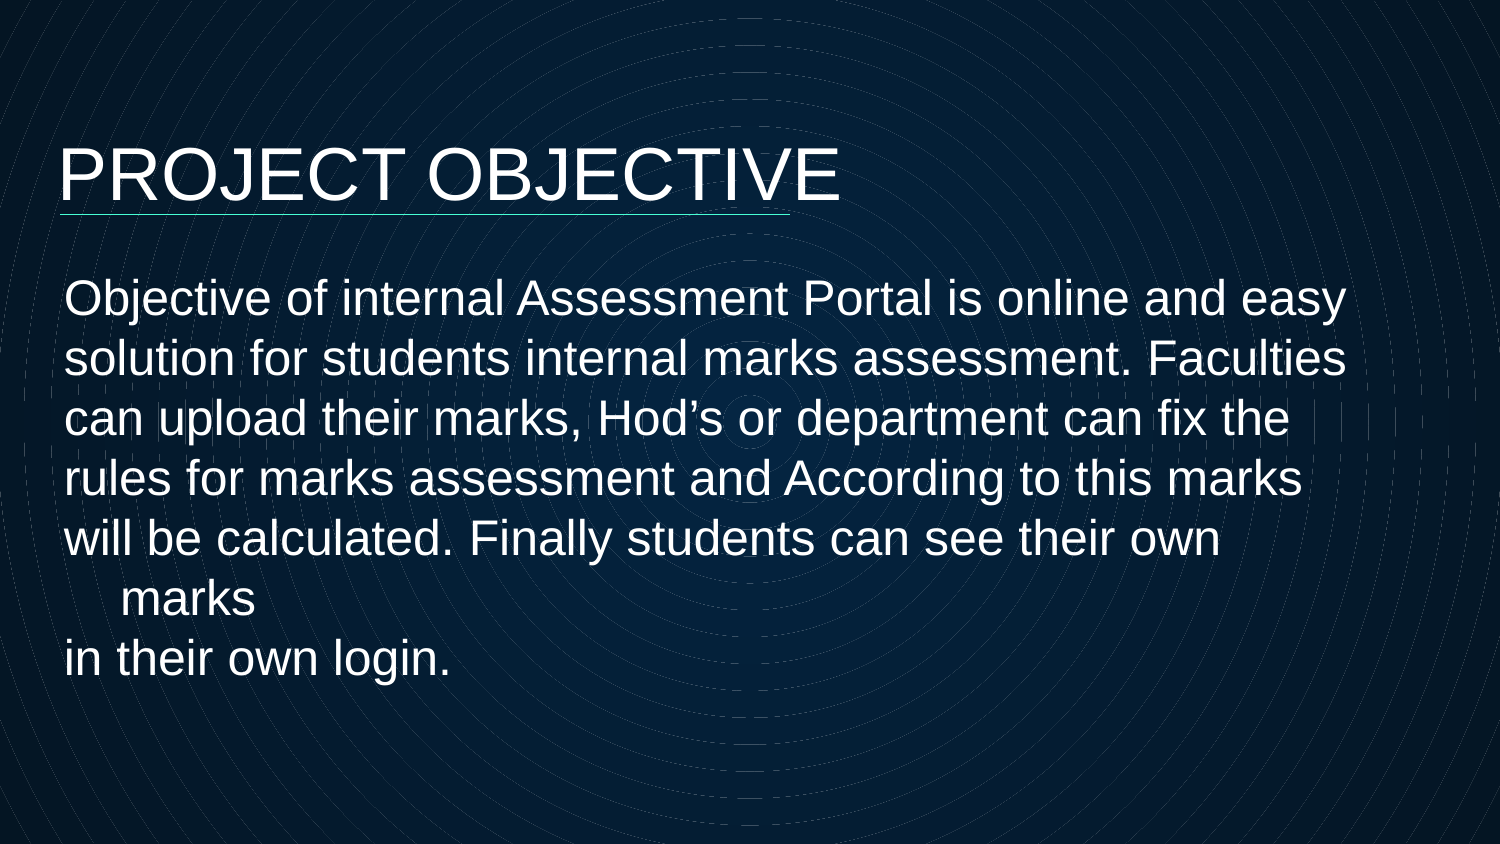

# PROJECT OBJECTIVE
Objective of internal Assessment Portal is online and easy
solution for students internal marks assessment. Faculties
can upload their marks, Hod’s or department can fix the
rules for marks assessment and According to this marks
will be calculated. Finally students can see their own marks
in their own login.